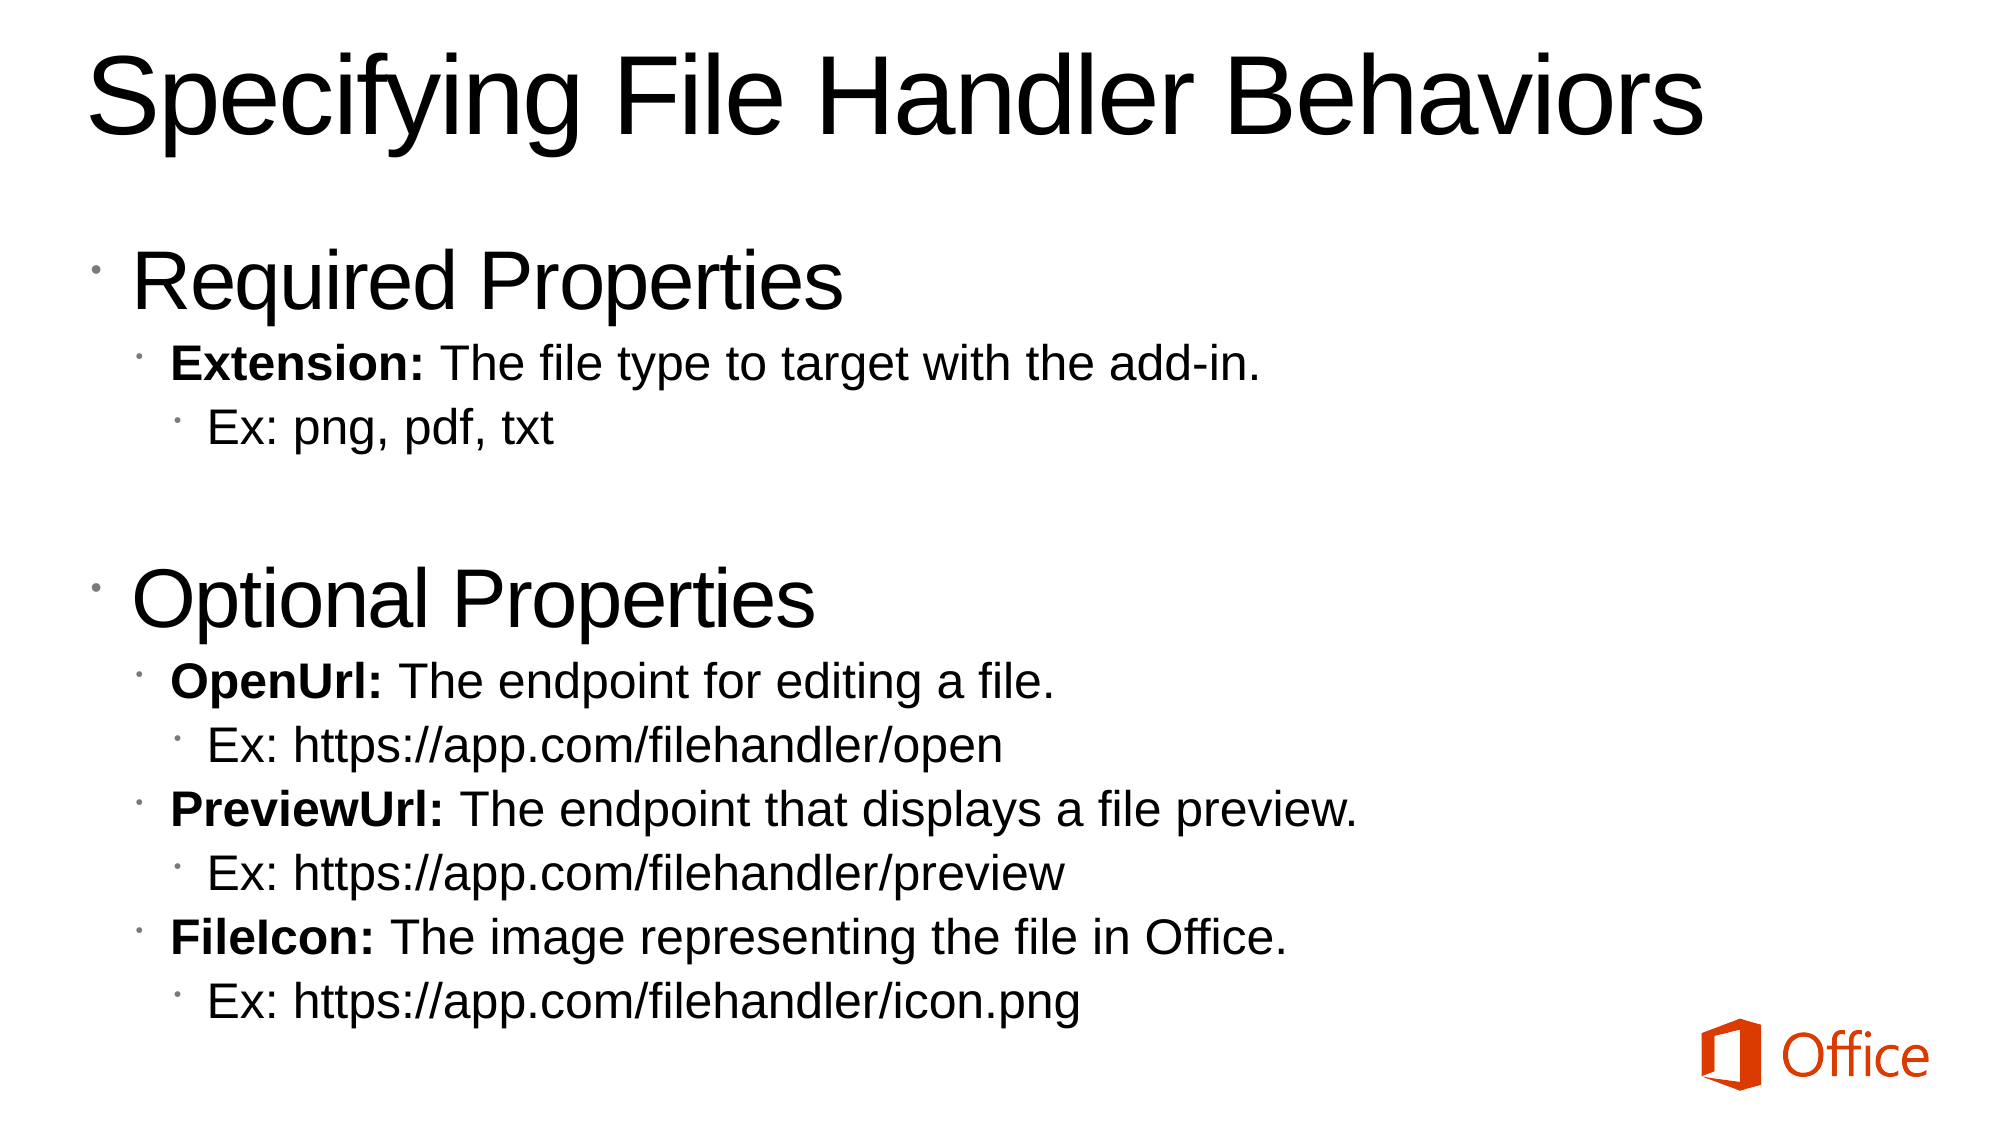

# Specifying File Handler Behaviors
Required Properties
Extension: The file type to target with the add-in.
Ex: png, pdf, txt

Optional Properties
OpenUrl: The endpoint for editing a file.
Ex: https://app.com/filehandler/open
PreviewUrl: The endpoint that displays a file preview.
Ex: https://app.com/filehandler/preview
FileIcon: The image representing the file in Office.
Ex: https://app.com/filehandler/icon.png